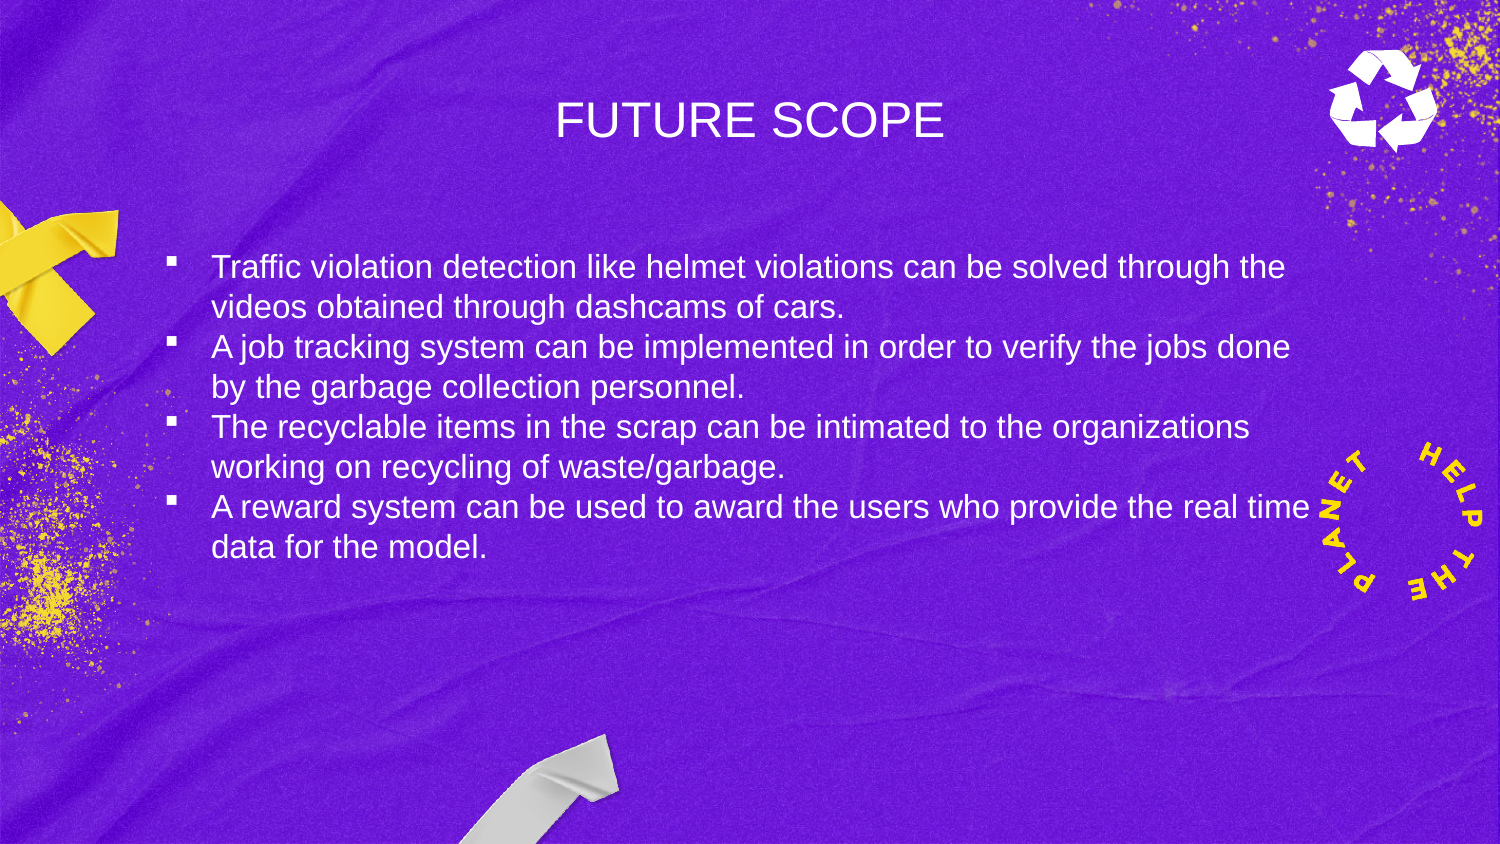

# FUTURE SCOPE
Traffic violation detection like helmet violations can be solved through the videos obtained through dashcams of cars.
A job tracking system can be implemented in order to verify the jobs done by the garbage collection personnel.
The recyclable items in the scrap can be intimated to the organizations working on recycling of waste/garbage.
A reward system can be used to award the users who provide the real time data for the model.